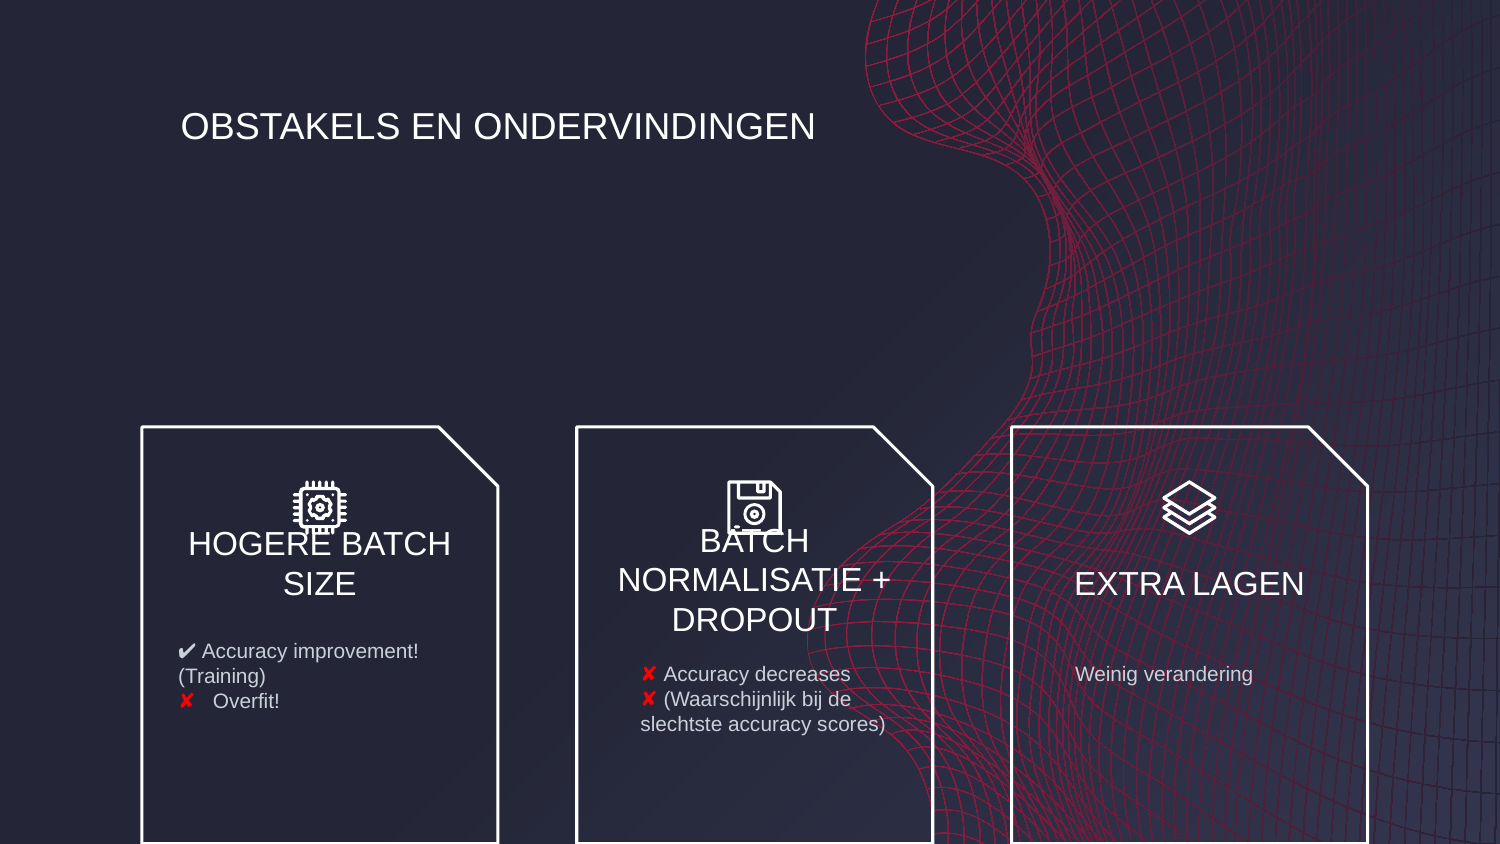

# OBSTAKELS EN ONDERVINDINGEN

HOGERE BATCH SIZE
EXTRA LAGEN
BATCH NORMALISATIE + DROPOUT
✔ Accuracy improvement!(Training)
✘   Overfit!
✘ Accuracy decreases
✘ (Waarschijnlijk bij de slechtste accuracy scores)
Weinig verandering